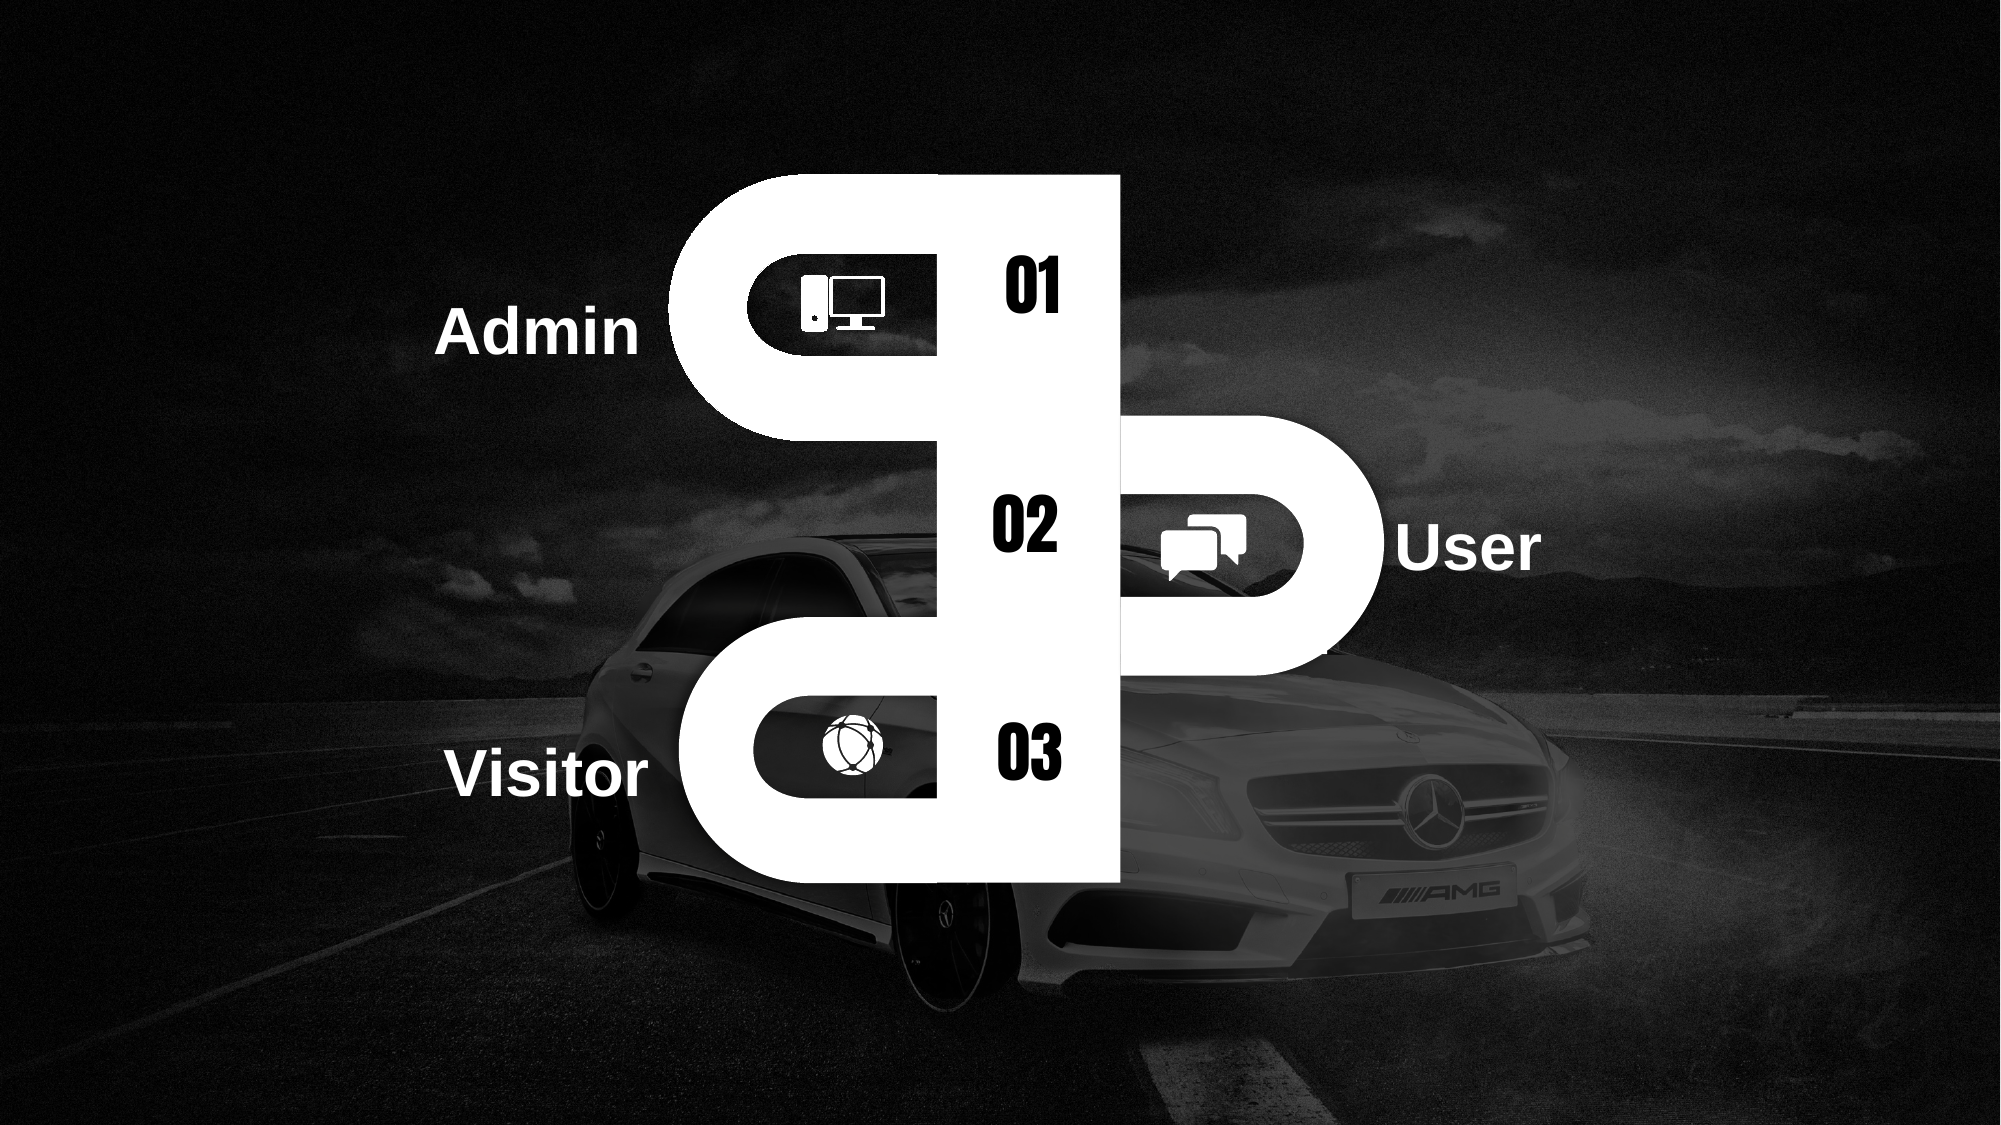

01
02
03

Sample Text.
Admin

Sample Text.

User

Sample Text.

Visitor